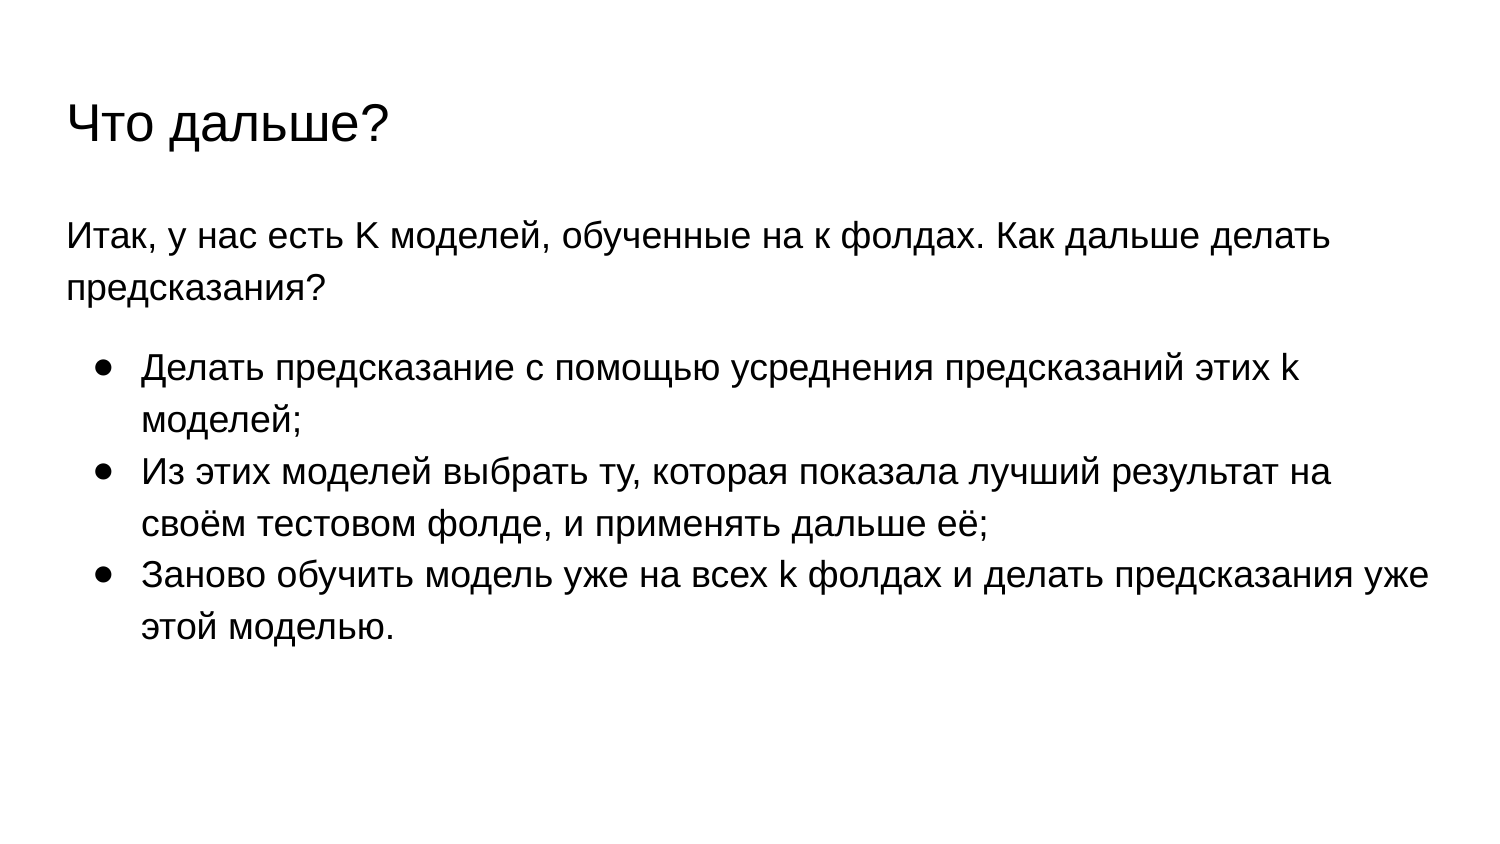

# Что дальше?
Итак, у нас есть K моделей, обученные на к фолдах. Как дальше делать предсказания?
Делать предсказание с помощью усреднения предсказаний этих k моделей;
Из этих моделей выбрать ту, которая показала лучший результат на своём тестовом фолде, и применять дальше её;
Заново обучить модель уже на всех k фолдах и делать предсказания уже этой моделью.